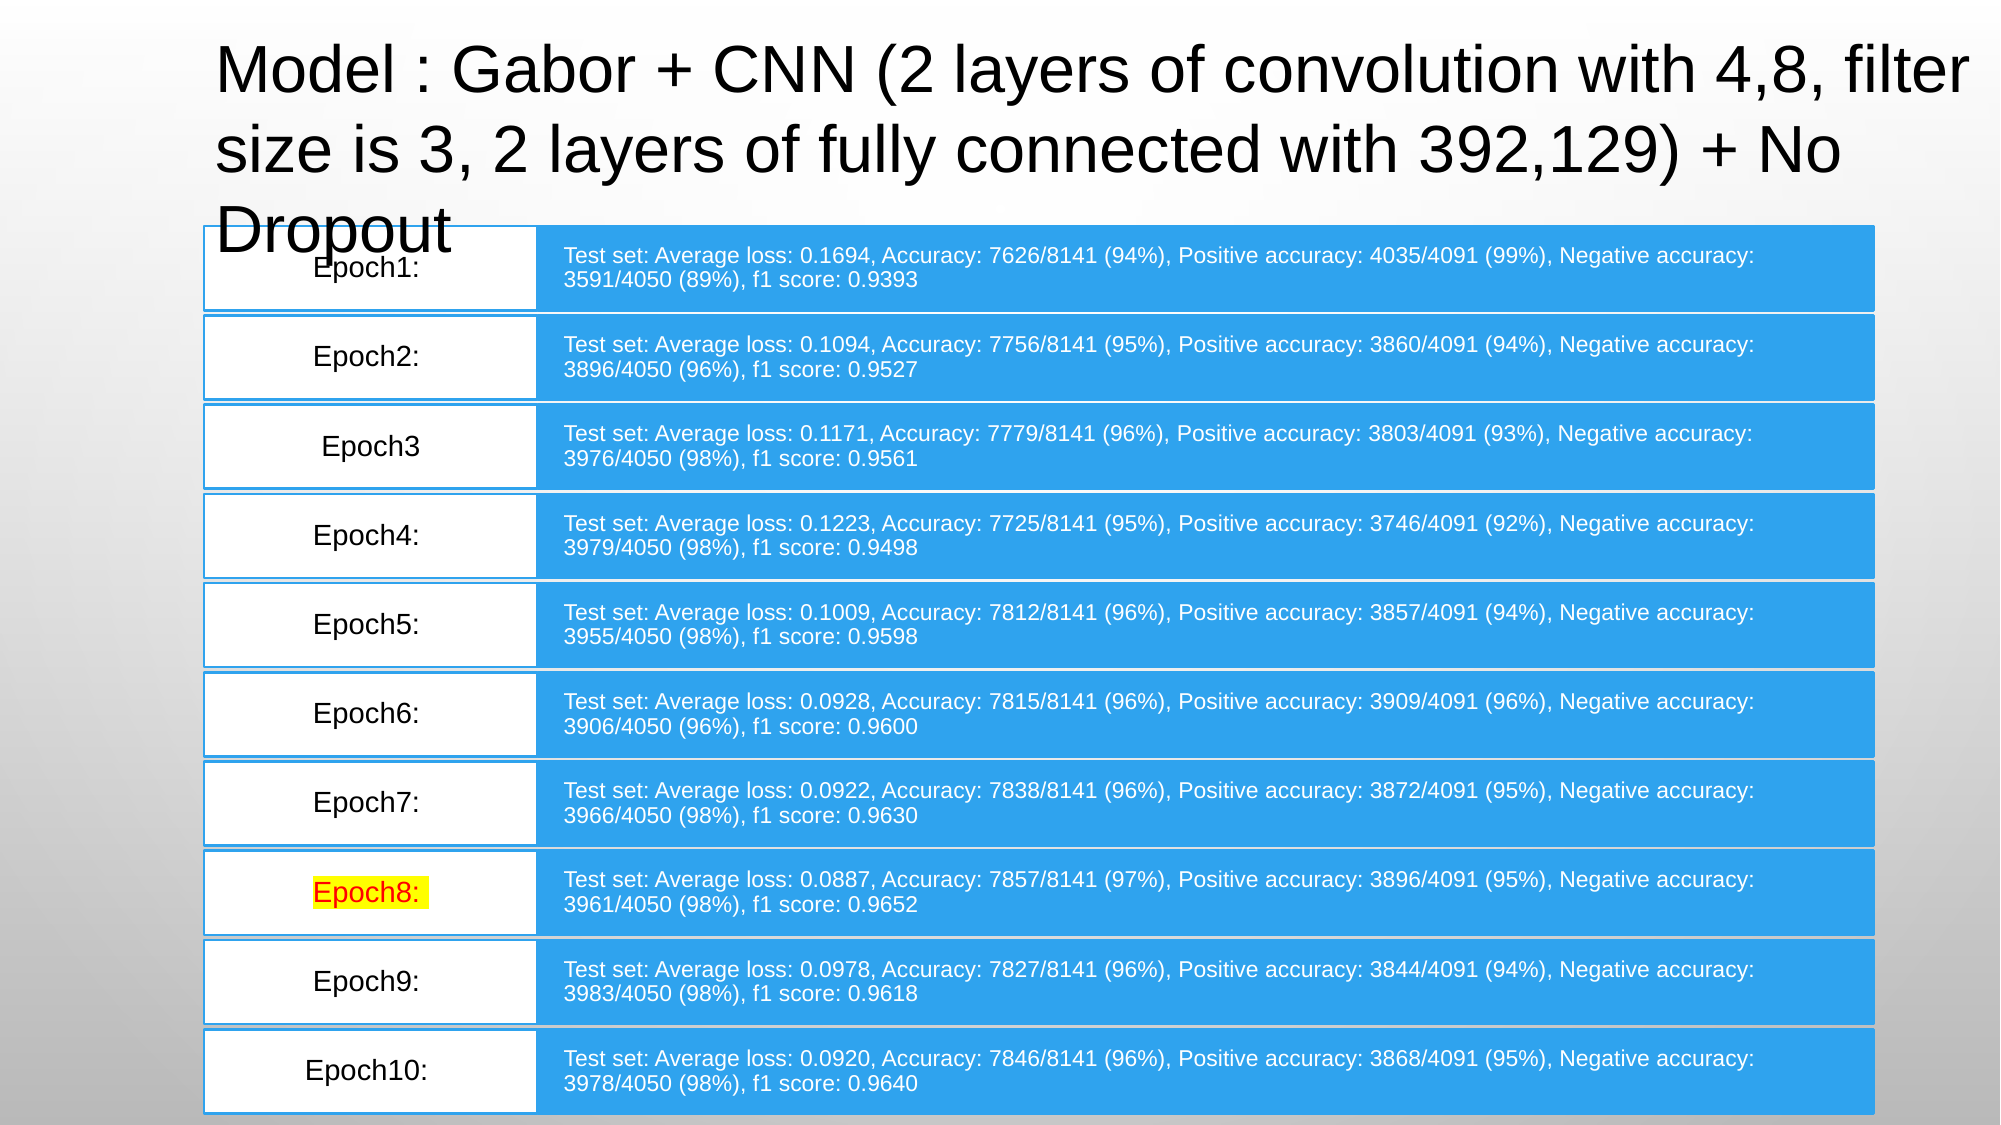

Model : Gabor + CNN (2 layers of convolution with 4,8, filter size is 3, 2 layers of fully connected with 392,129) + No Dropout
#
Test set: Average loss: 0.1694, Accuracy: 7626/8141 (94%), Positive accuracy: 4035/4091 (99%), Negative accuracy: 3591/4050 (89%), f1 score: 0.9393
Epoch1:
Test set: Average loss: 0.1094, Accuracy: 7756/8141 (95%), Positive accuracy: 3860/4091 (94%), Negative accuracy: 3896/4050 (96%), f1 score: 0.9527
Epoch2:
Test set: Average loss: 0.1171, Accuracy: 7779/8141 (96%), Positive accuracy: 3803/4091 (93%), Negative accuracy: 3976/4050 (98%), f1 score: 0.9561
Epoch3
Test set: Average loss: 0.1223, Accuracy: 7725/8141 (95%), Positive accuracy: 3746/4091 (92%), Negative accuracy: 3979/4050 (98%), f1 score: 0.9498
Epoch4:
Test set: Average loss: 0.1009, Accuracy: 7812/8141 (96%), Positive accuracy: 3857/4091 (94%), Negative accuracy: 3955/4050 (98%), f1 score: 0.9598
Epoch5:
Test set: Average loss: 0.0928, Accuracy: 7815/8141 (96%), Positive accuracy: 3909/4091 (96%), Negative accuracy: 3906/4050 (96%), f1 score: 0.9600
Epoch6:
Test set: Average loss: 0.0922, Accuracy: 7838/8141 (96%), Positive accuracy: 3872/4091 (95%), Negative accuracy: 3966/4050 (98%), f1 score: 0.9630
Epoch7:
Test set: Average loss: 0.0887, Accuracy: 7857/8141 (97%), Positive accuracy: 3896/4091 (95%), Negative accuracy: 3961/4050 (98%), f1 score: 0.9652
Epoch8:
Test set: Average loss: 0.0978, Accuracy: 7827/8141 (96%), Positive accuracy: 3844/4091 (94%), Negative accuracy: 3983/4050 (98%), f1 score: 0.9618
Epoch9:
Test set: Average loss: 0.0920, Accuracy: 7846/8141 (96%), Positive accuracy: 3868/4091 (95%), Negative accuracy: 3978/4050 (98%), f1 score: 0.9640
Epoch10: